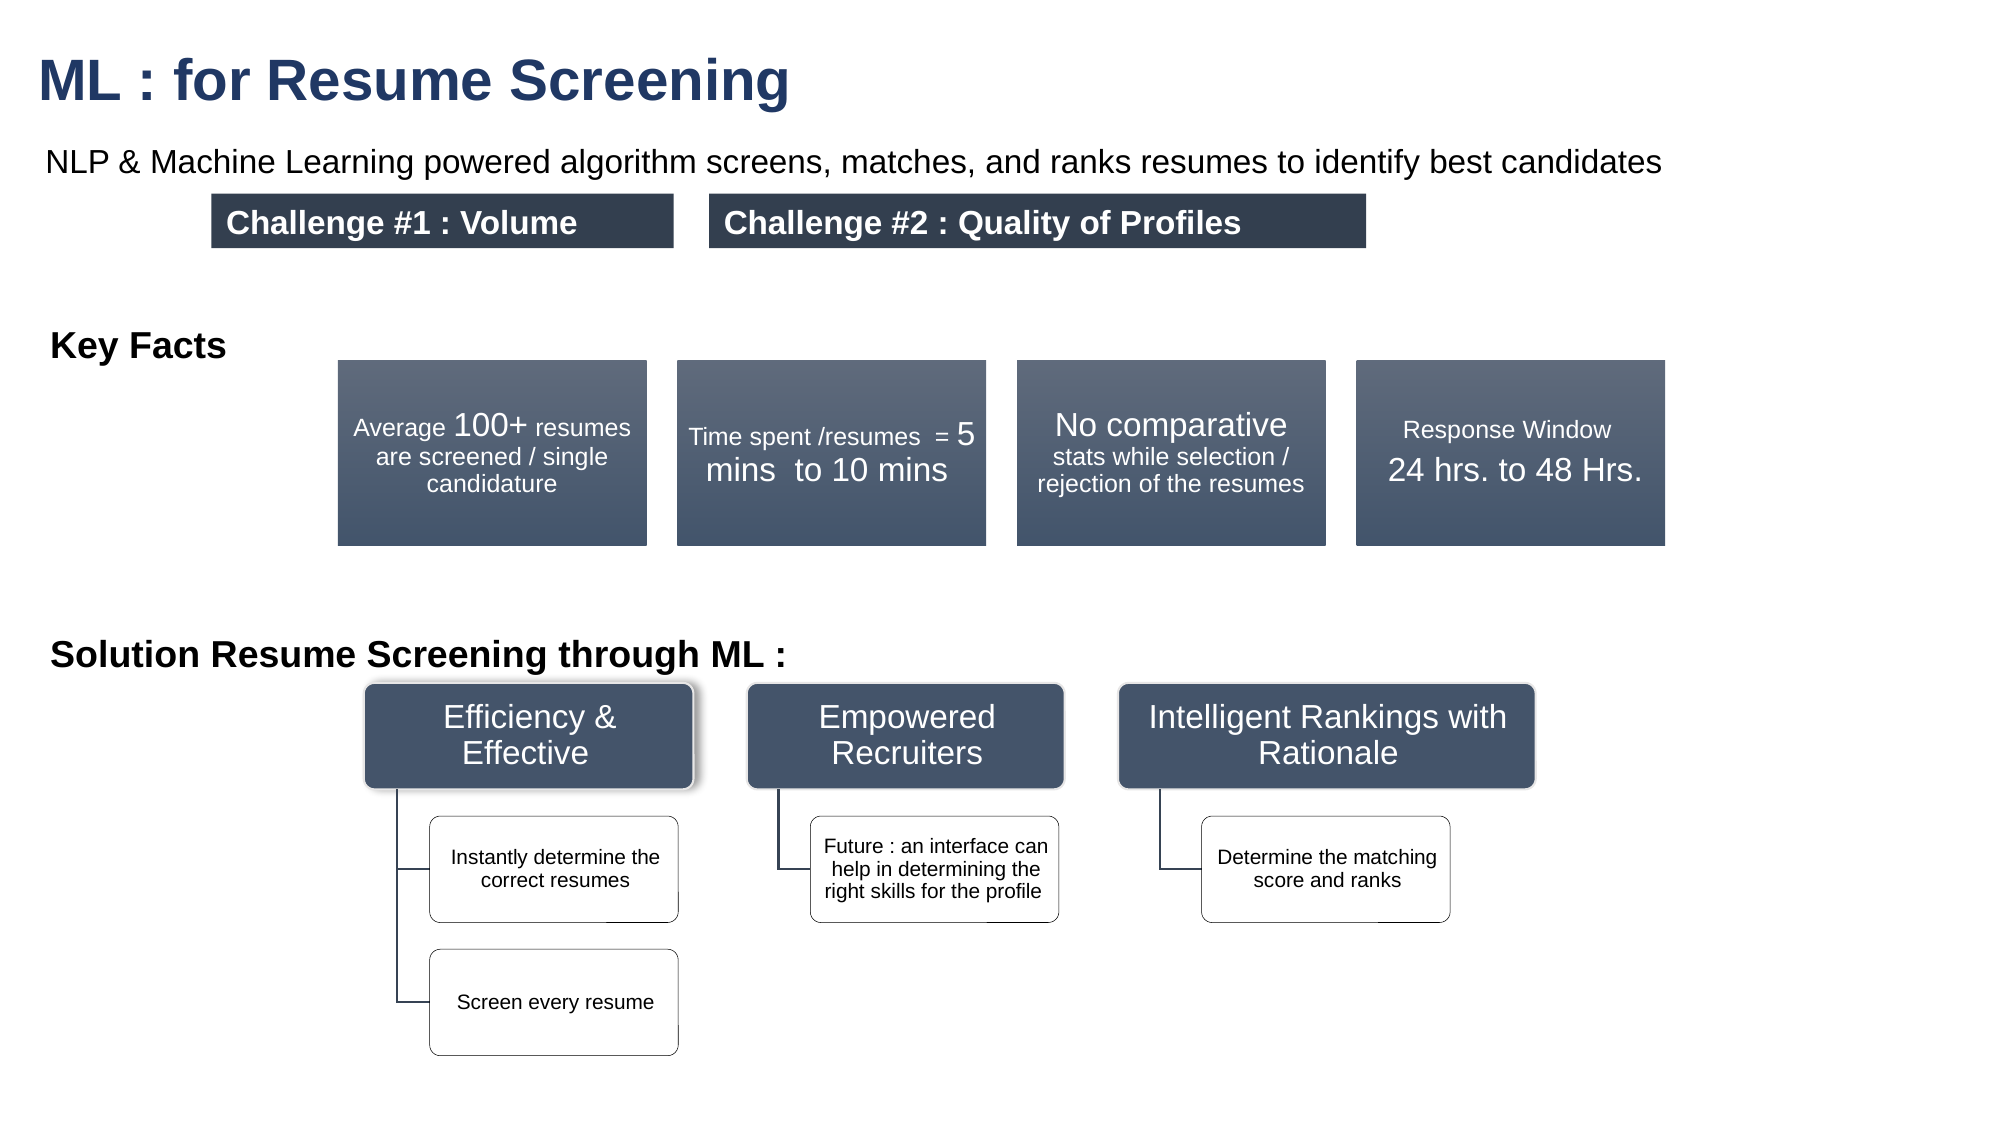

ML : for Resume Screening
NLP & Machine Learning powered algorithm screens, matches, and ranks resumes to identify best candidates
Challenge #1 : Volume
Challenge #2 : Quality of Profiles
Key Facts
Average 100+ resumes are screened / single candidature
Time spent /resumes  = 5 mins  to 10 mins
No comparative stats while selection / rejection of the resumes
Response Window
 24 hrs. to 48 Hrs.
Solution Resume Screening through ML :
Efficiency & Effective
Instantly determine the correct resumes
Screen every resume
Empowered Recruiters
Future : an interface can help in determining the right skills for the profile
Intelligent Rankings with Rationale
Determine the matching score and ranks